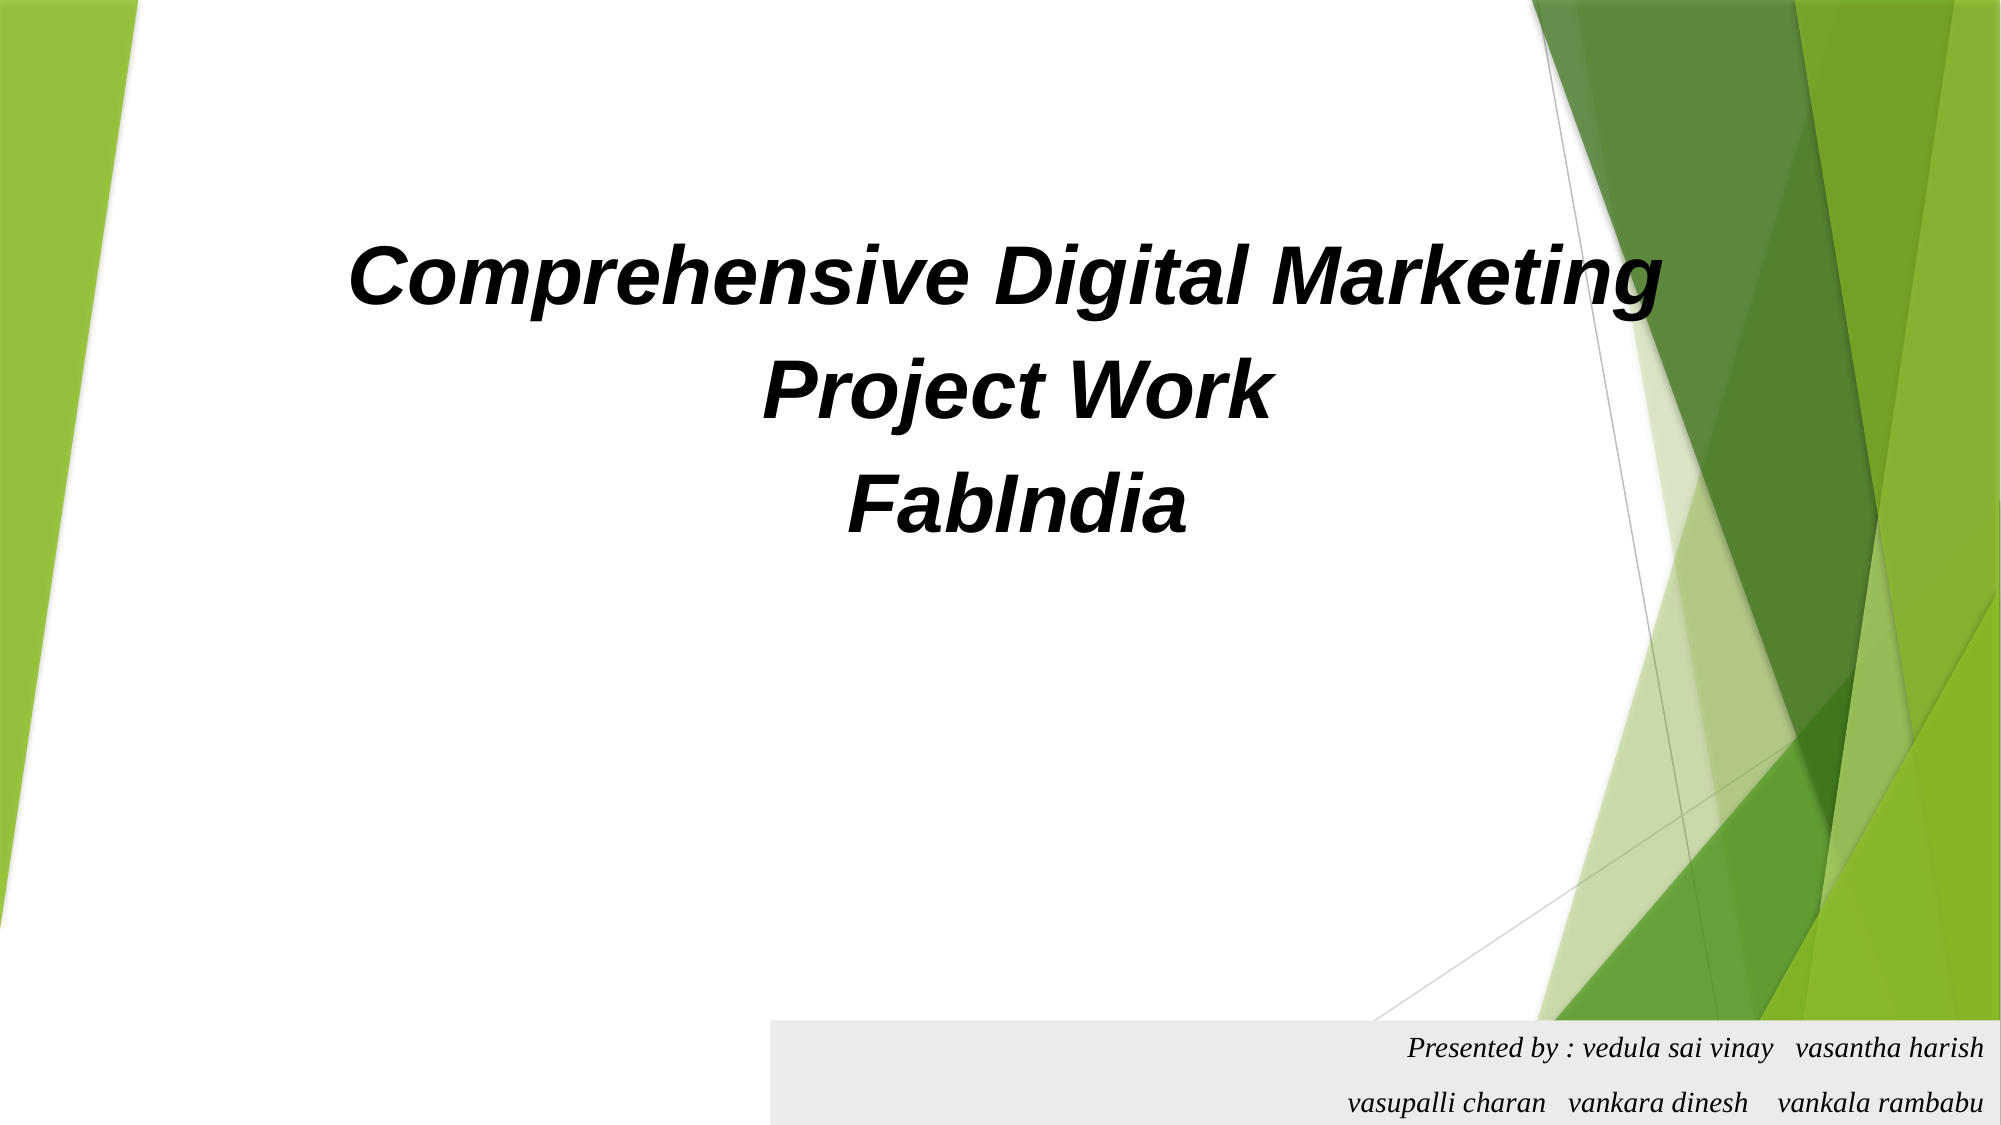

# Comprehensive Digital Marketing
Project Work
FabIndia

Presented by : vedula sai vinay   vasantha harish
                                 vasupalli charan   vankara dinesh    vankala rambabu